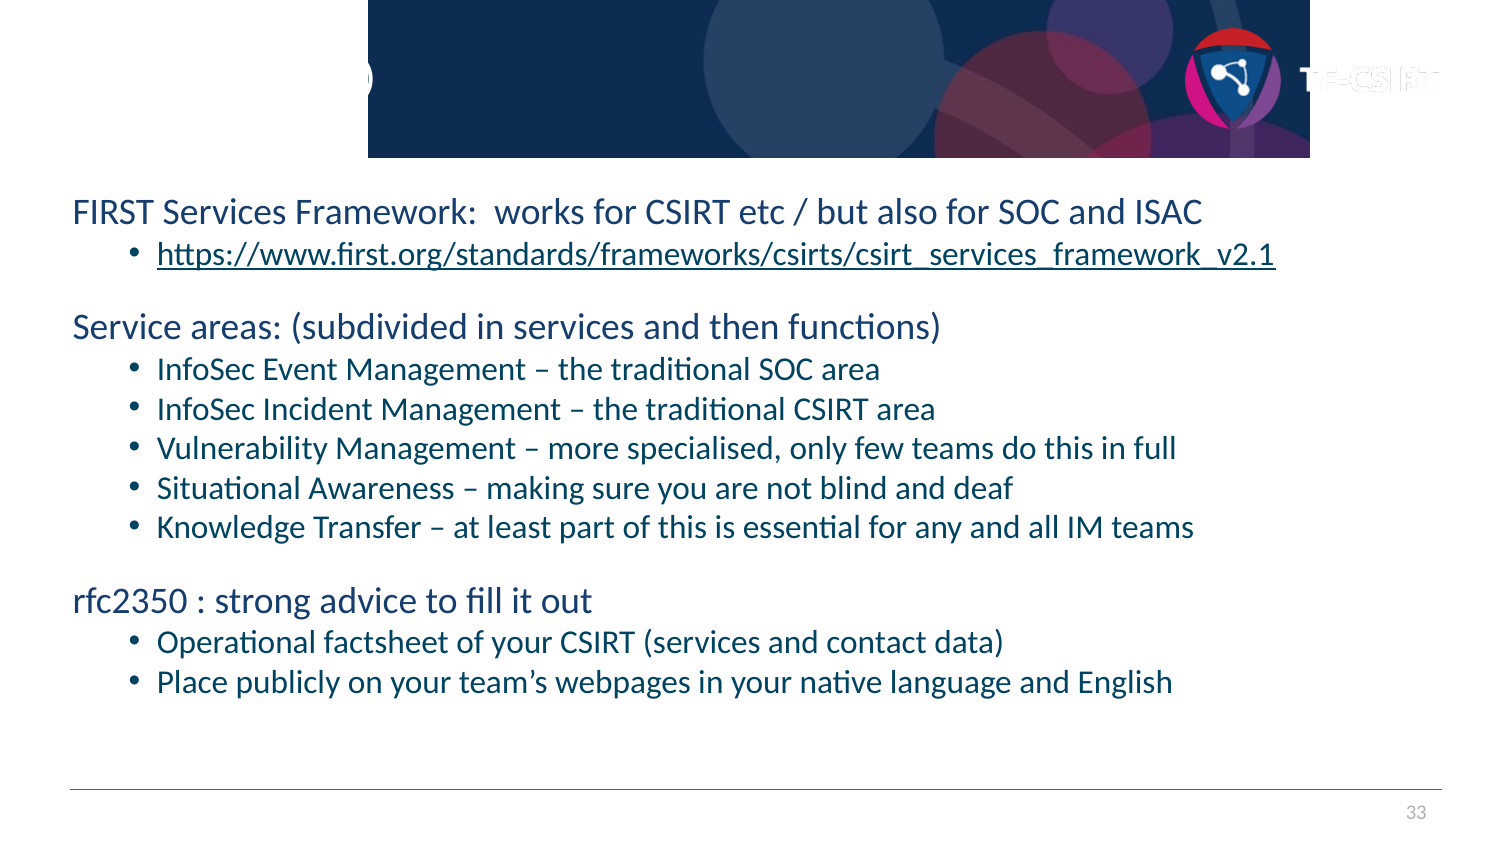

# Services (SIM3 O-5)
FIRST Services Framework:  works for CSIRT etc / but also for SOC and ISAC
https://www.first.org/standards/frameworks/csirts/csirt_services_framework_v2.1

Service areas: (subdivided in services and then functions)
InfoSec Event Management – the traditional SOC area
InfoSec Incident Management – the traditional CSIRT area
Vulnerability Management – more specialised, only few teams do this in full
Situational Awareness – making sure you are not blind and deaf
Knowledge Transfer – at least part of this is essential for any and all IM teams

rfc2350 : strong advice to fill it out
Operational factsheet of your CSIRT (services and contact data)
Place publicly on your team’s webpages in your native language and English
33